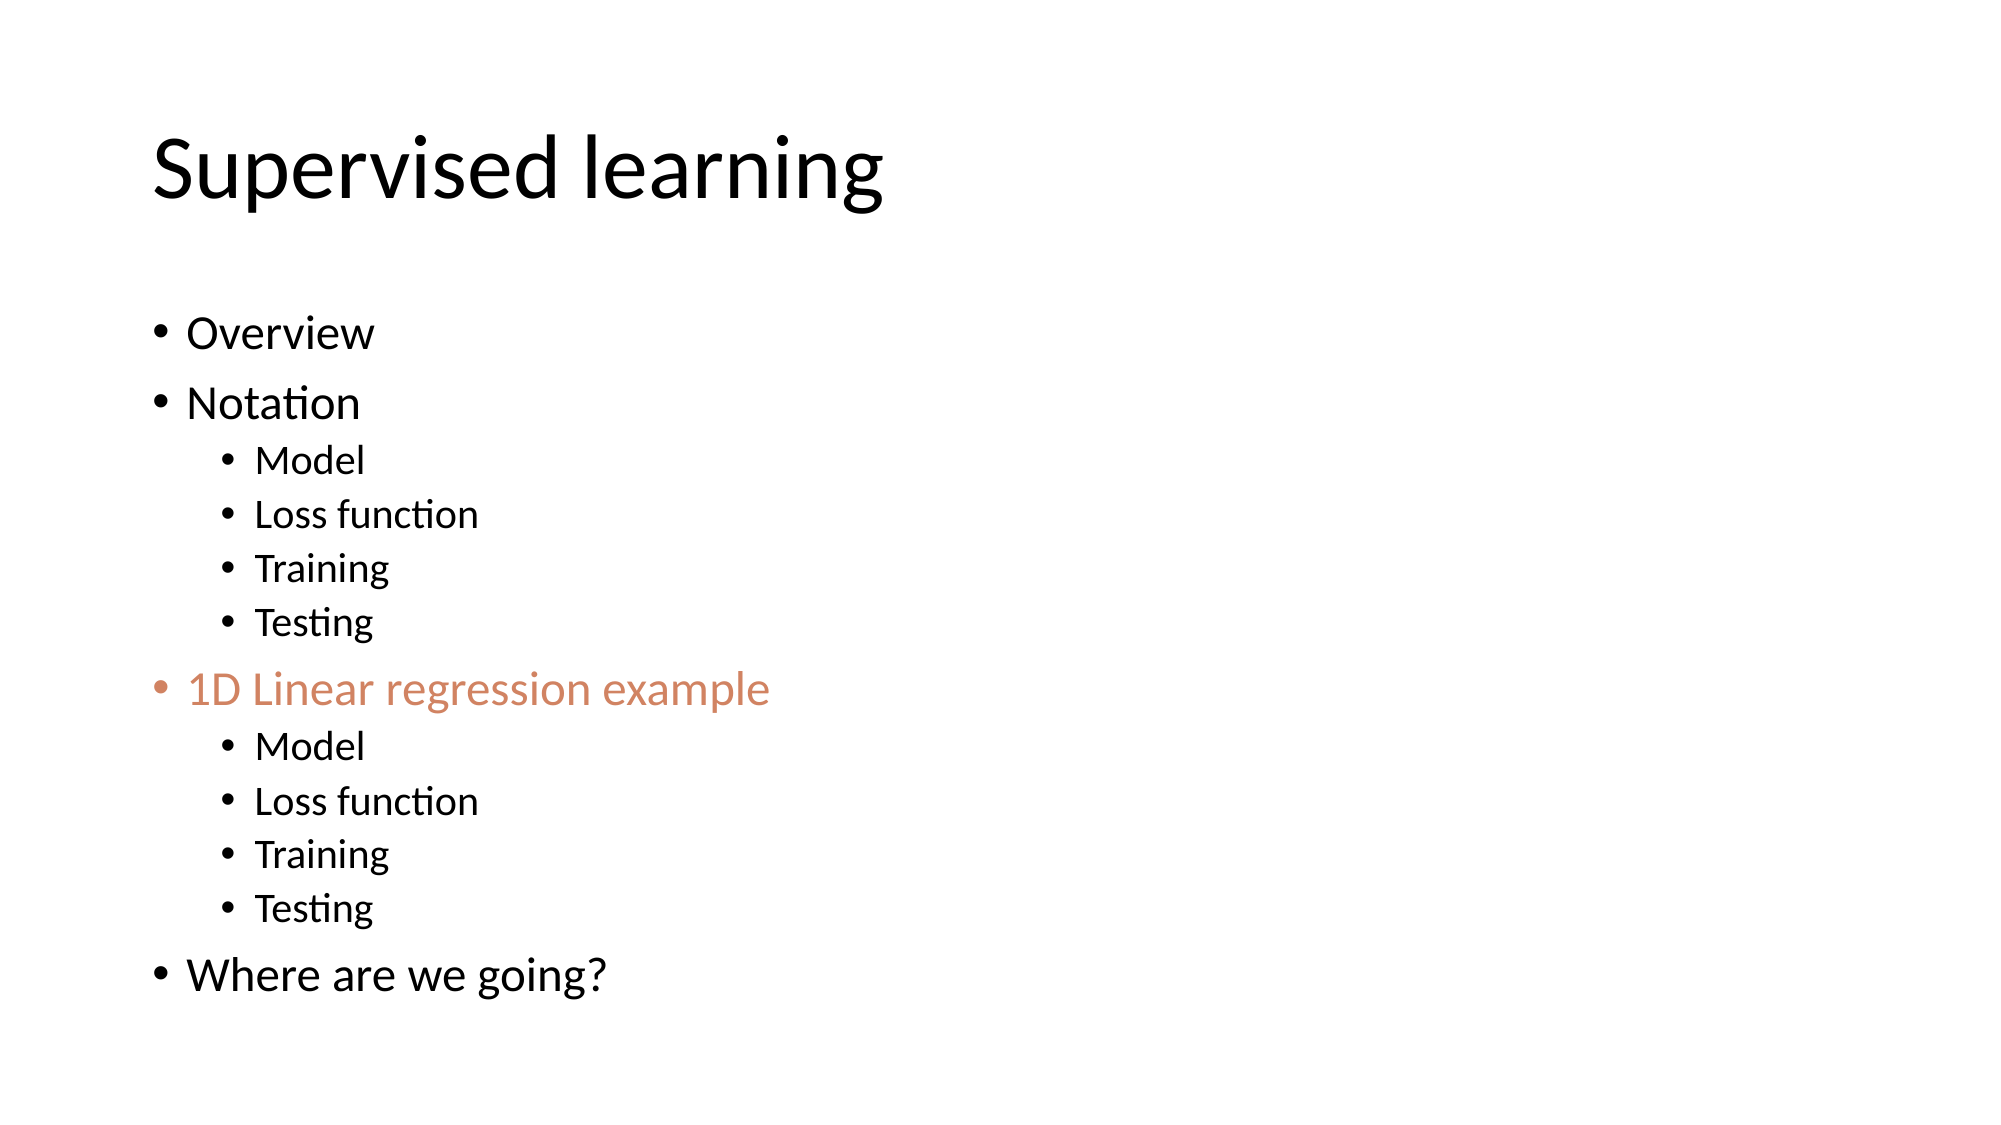

# Supervised learning
Overview
Notation
Model
Loss function
Training
Testing
1D Linear regression example
Model
Loss function
Training
Testing
Where are we going?